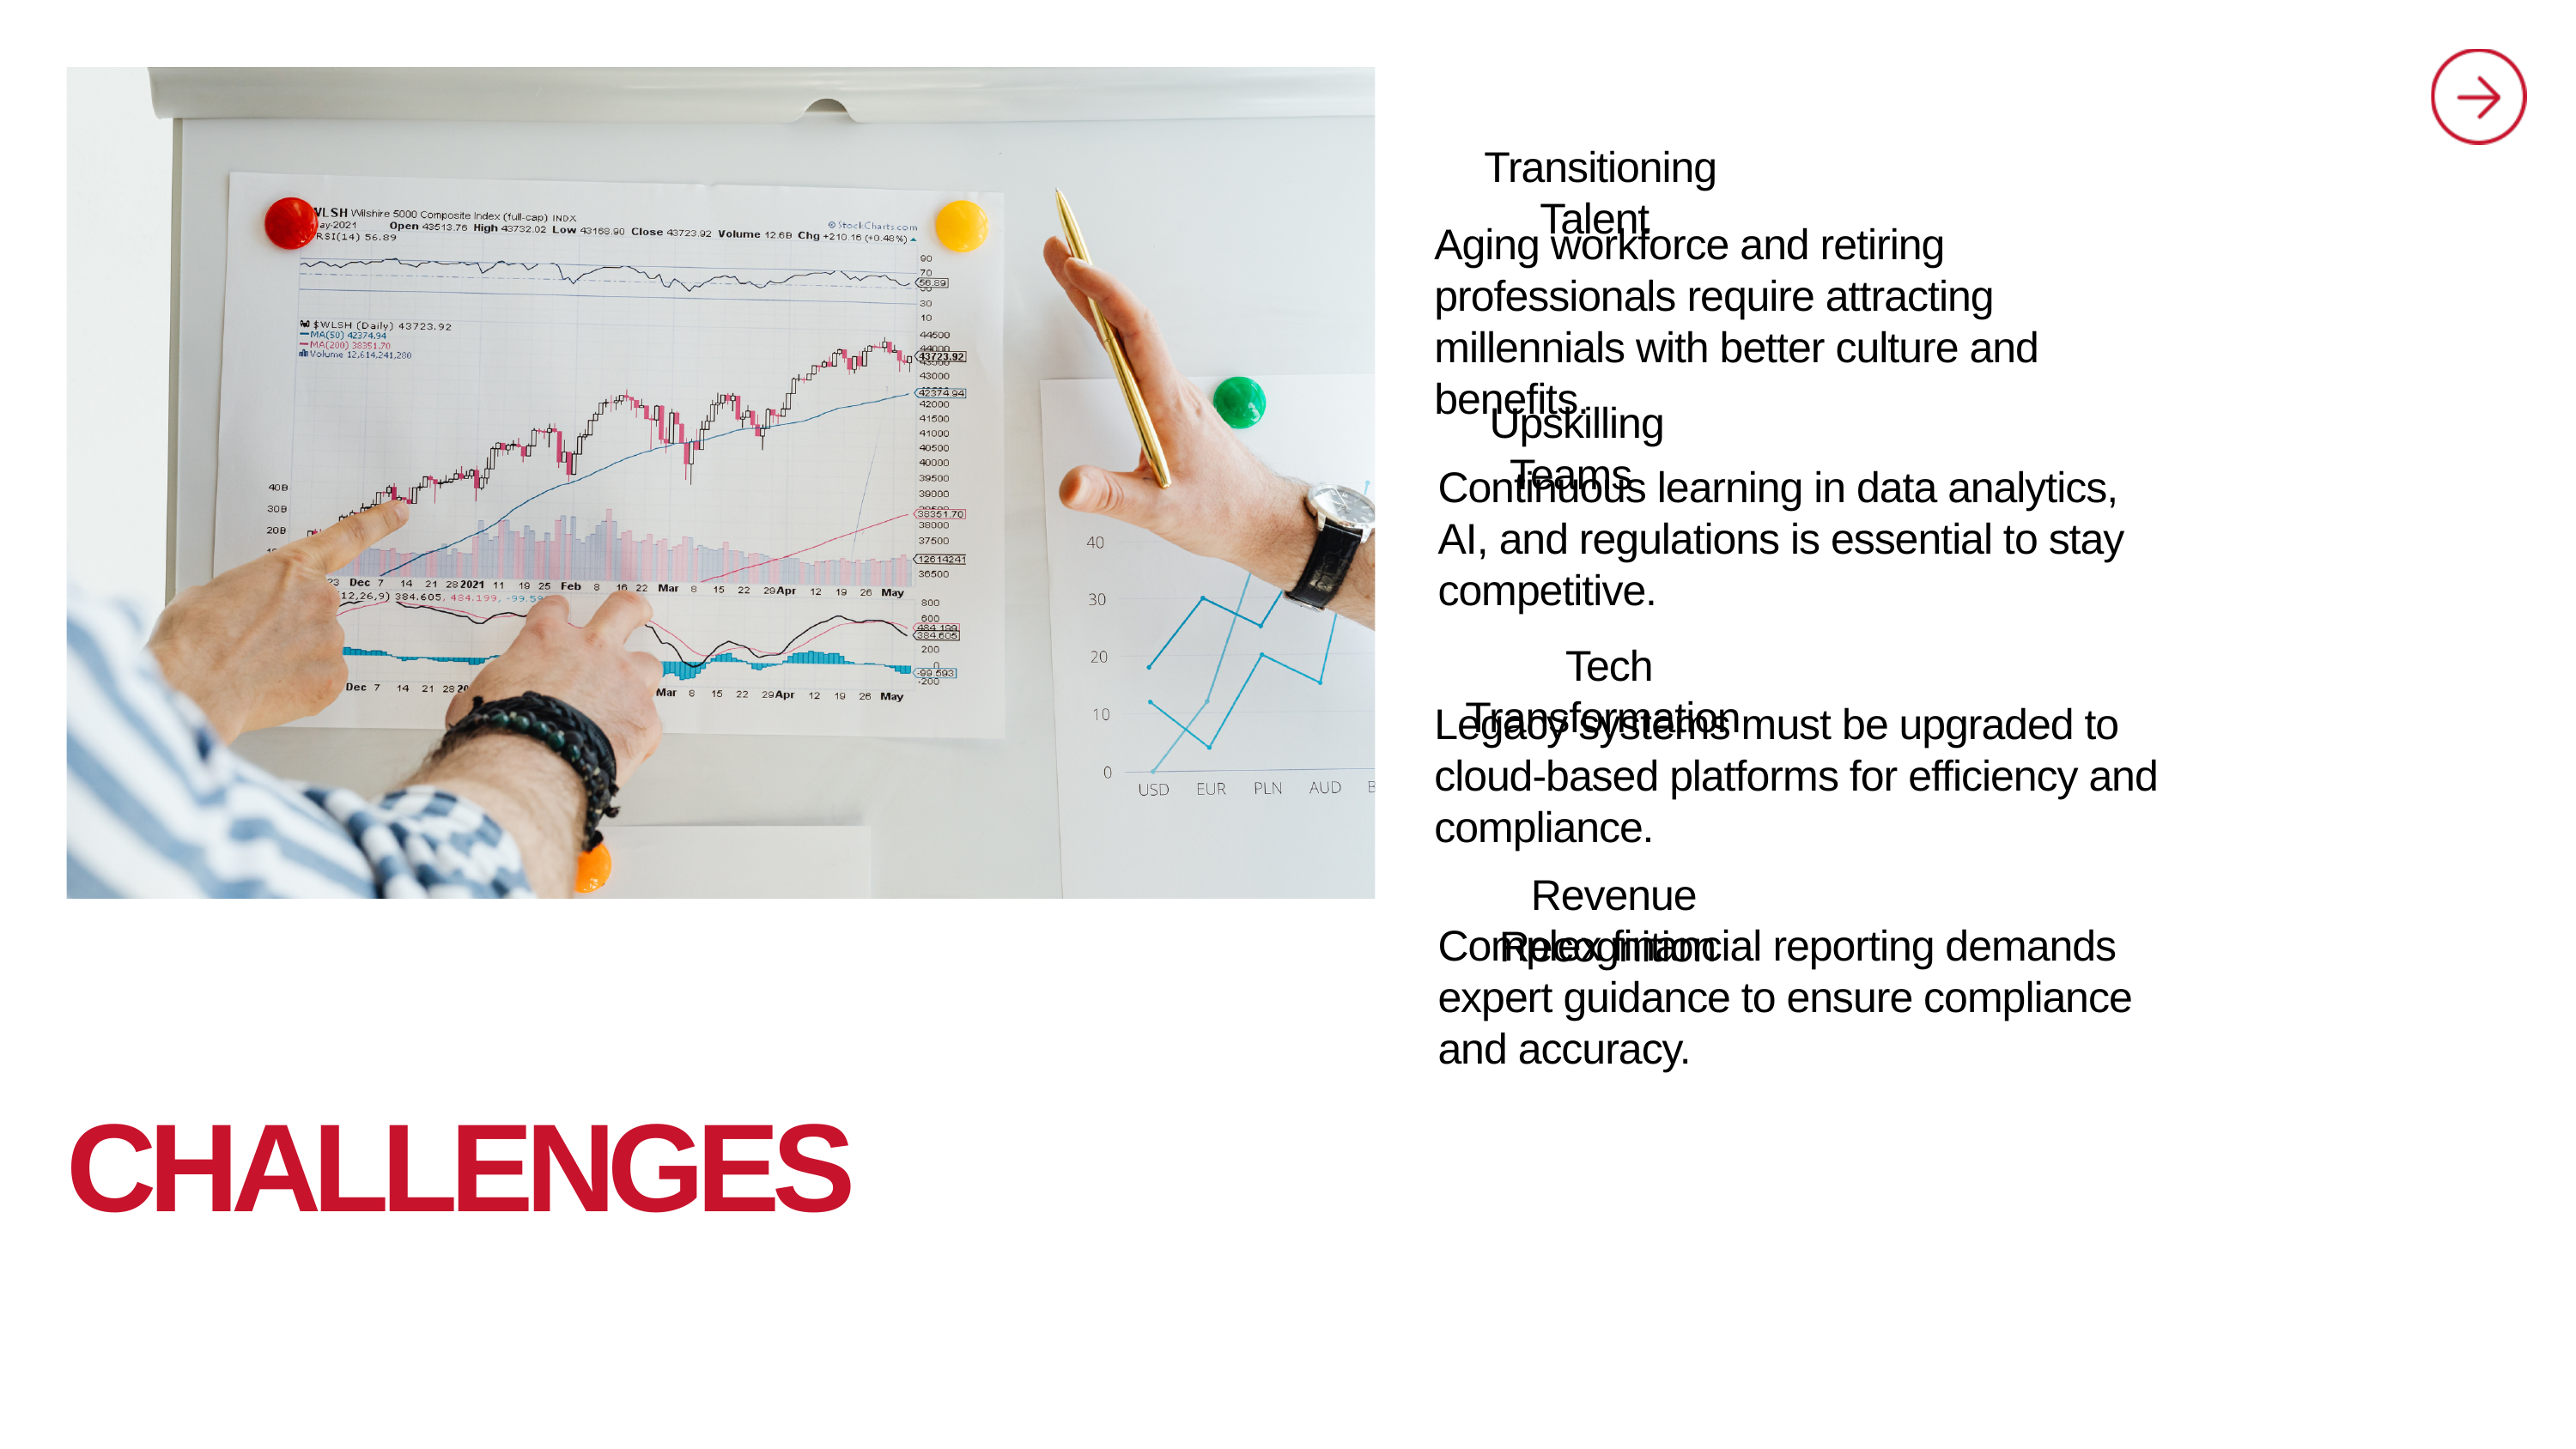

Transitioning Talent
Aging workforce and retiring professionals require attracting millennials with better culture and benefits.

Upskilling Teams
Continuous learning in data analytics, AI, and regulations is essential to stay competitive.

Tech Transformation
Legacy systems must be upgraded to cloud-based platforms for efficiency and compliance.

Revenue Recognition
Complex financial reporting demands expert guidance to ensure compliance and accuracy.

CHALLENGES